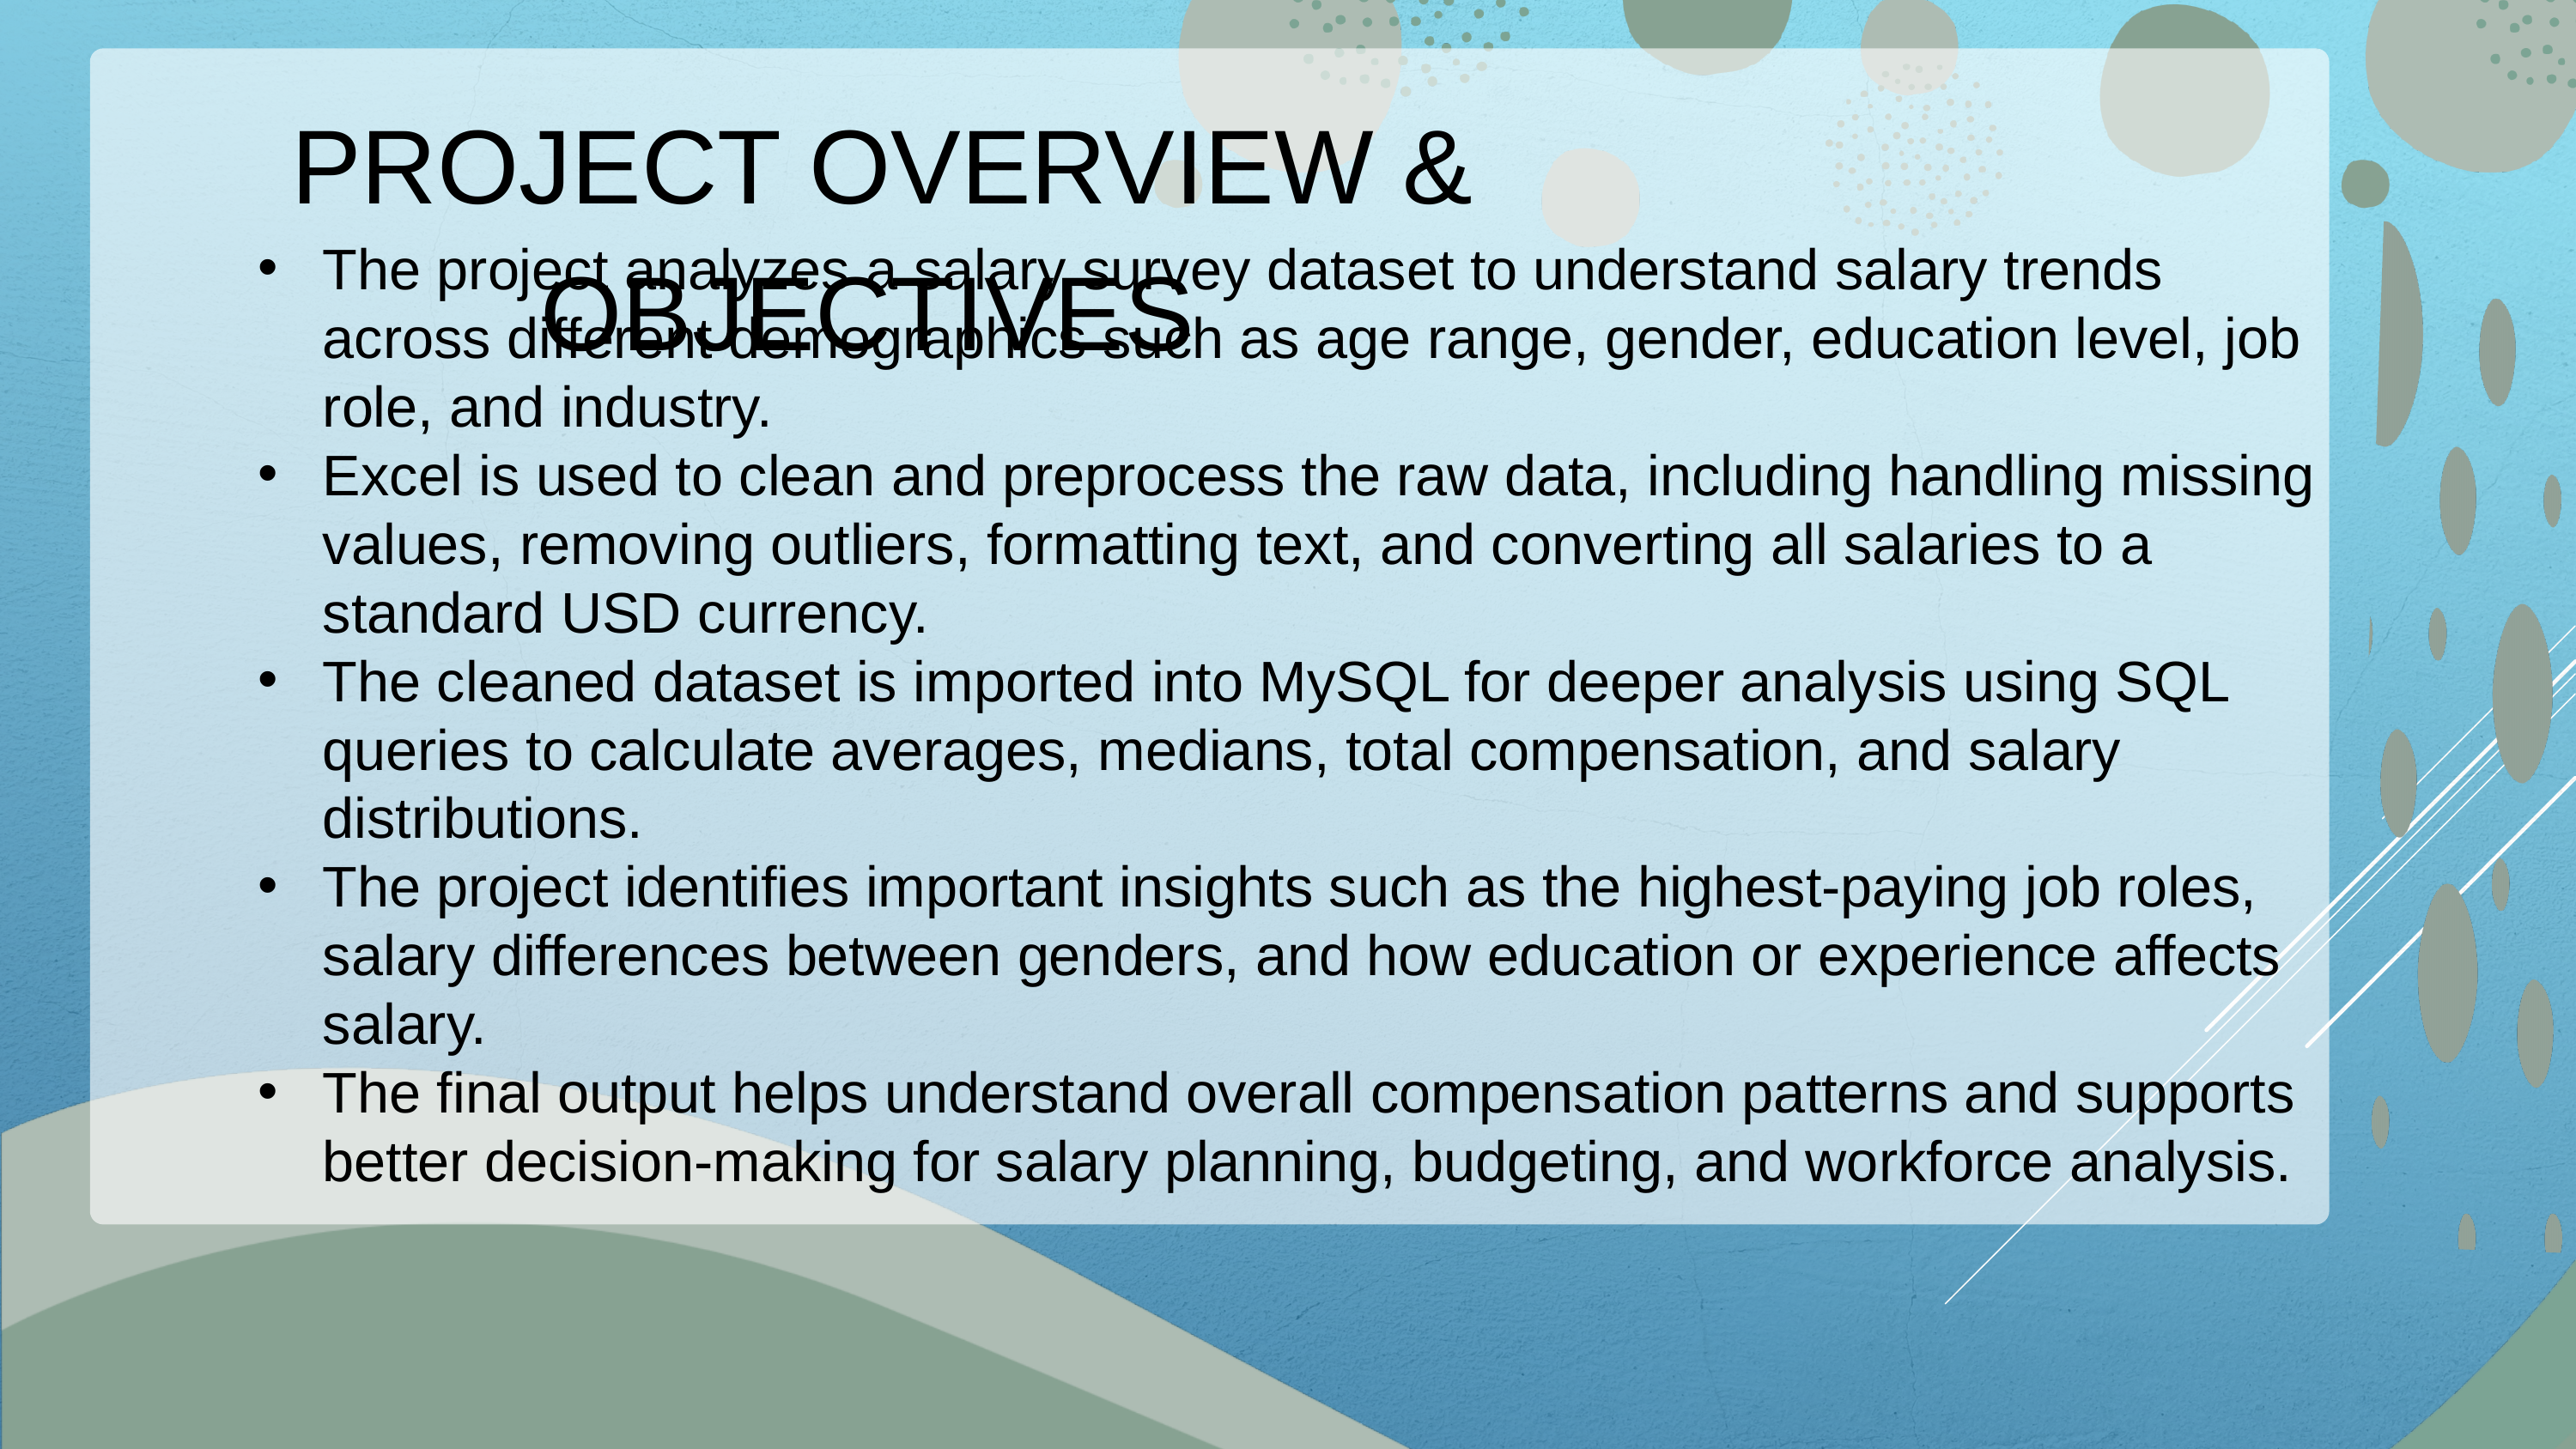

PROJECT OVERVIEW & OBJECTIVES
The project analyzes a salary survey dataset to understand salary trends across different demographics such as age range, gender, education level, job role, and industry.
Excel is used to clean and preprocess the raw data, including handling missing values, removing outliers, formatting text, and converting all salaries to a standard USD currency.
The cleaned dataset is imported into MySQL for deeper analysis using SQL queries to calculate averages, medians, total compensation, and salary distributions.
The project identifies important insights such as the highest-paying job roles, salary differences between genders, and how education or experience affects salary.
The final output helps understand overall compensation patterns and supports better decision-making for salary planning, budgeting, and workforce analysis.